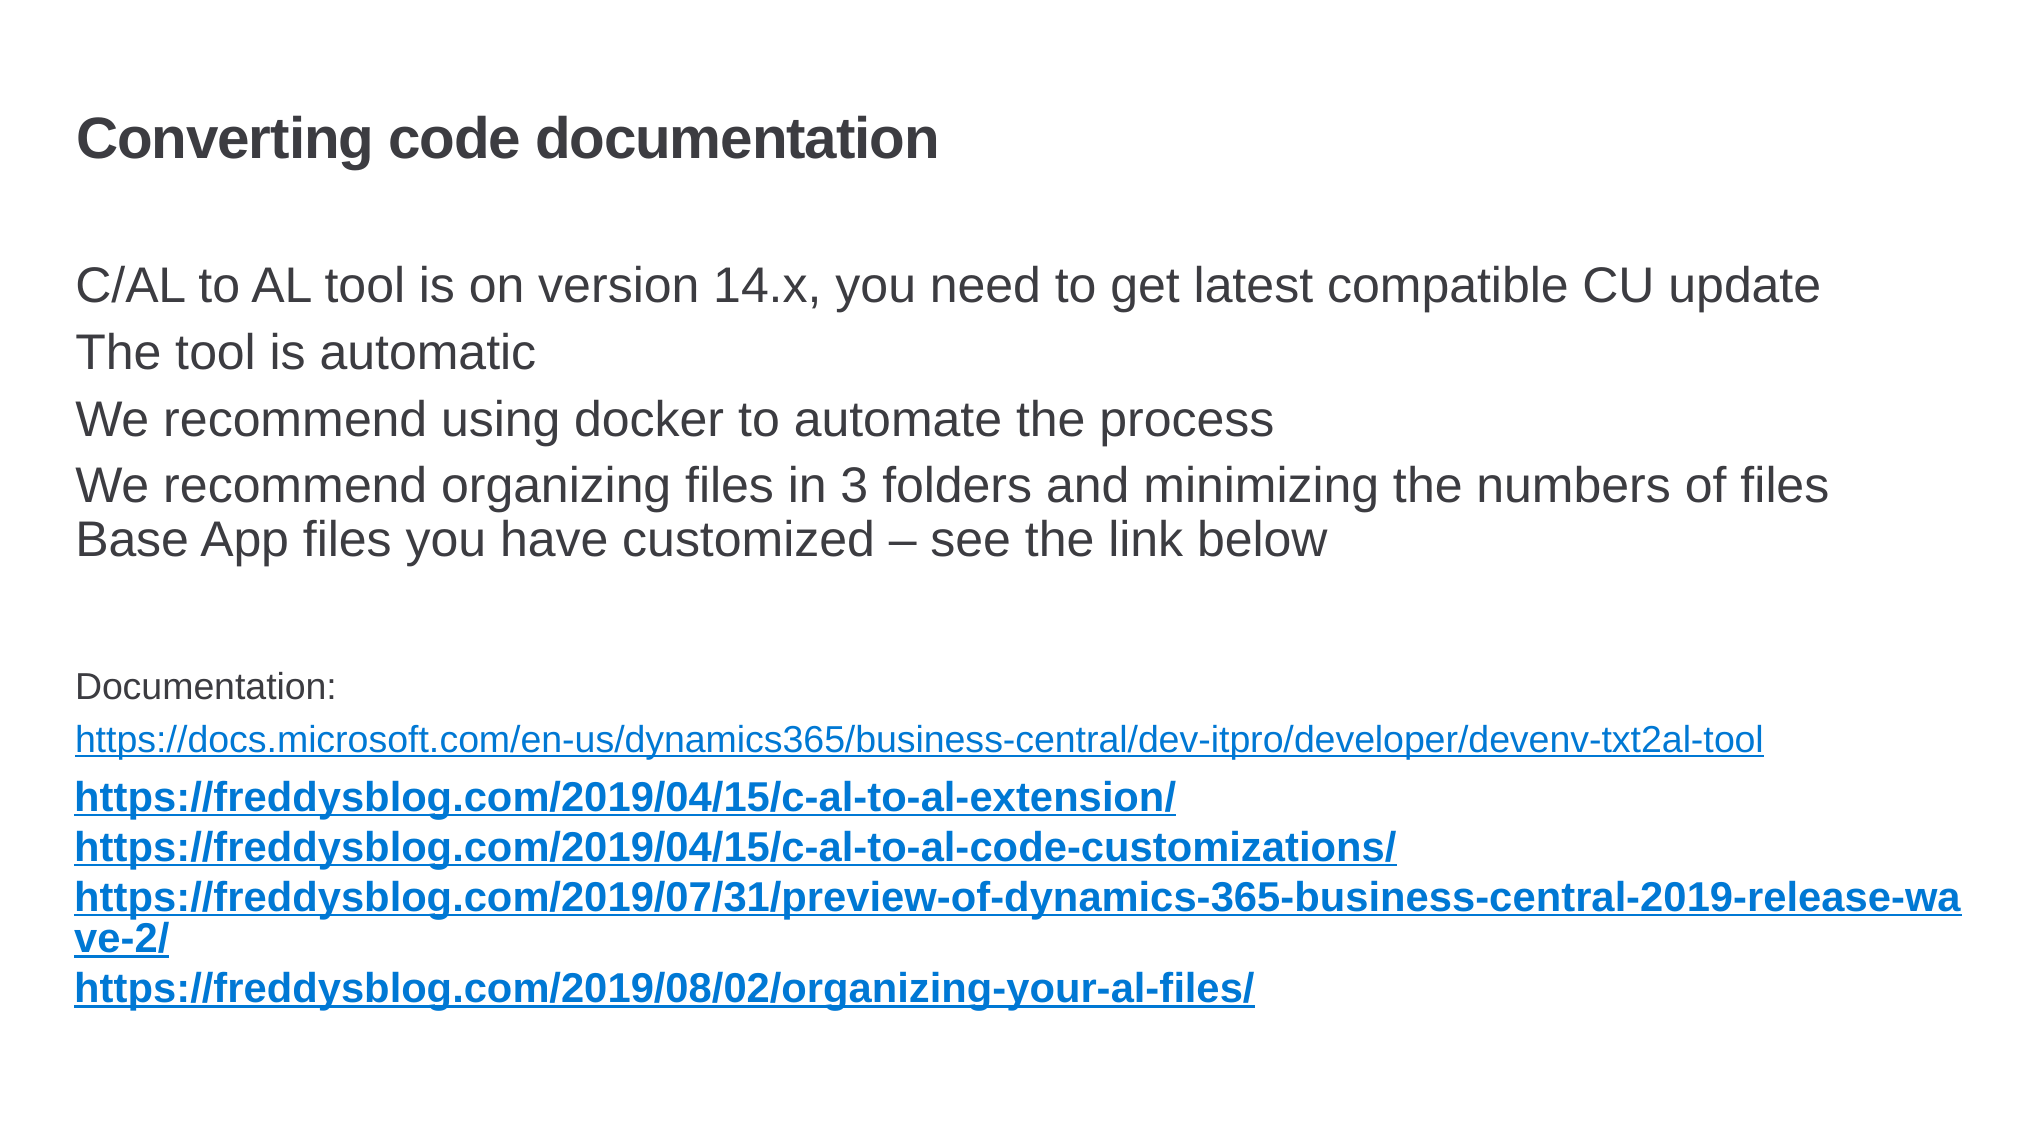

# Converting code documentation
C/AL to AL tool is on version 14.x, you need to get latest compatible CU update
The tool is automatic
We recommend using docker to automate the process
We recommend organizing files in 3 folders and minimizing the numbers of files Base App files you have customized – see the link below

Documentation:
https://docs.microsoft.com/en-us/dynamics365/business-central/dev-itpro/developer/devenv-txt2al-tool
https://freddysblog.com/2019/04/15/c-al-to-al-extension/
https://freddysblog.com/2019/04/15/c-al-to-al-code-customizations/
https://freddysblog.com/2019/07/31/preview-of-dynamics-365-business-central-2019-release-wave-2/
https://freddysblog.com/2019/08/02/organizing-your-al-files/